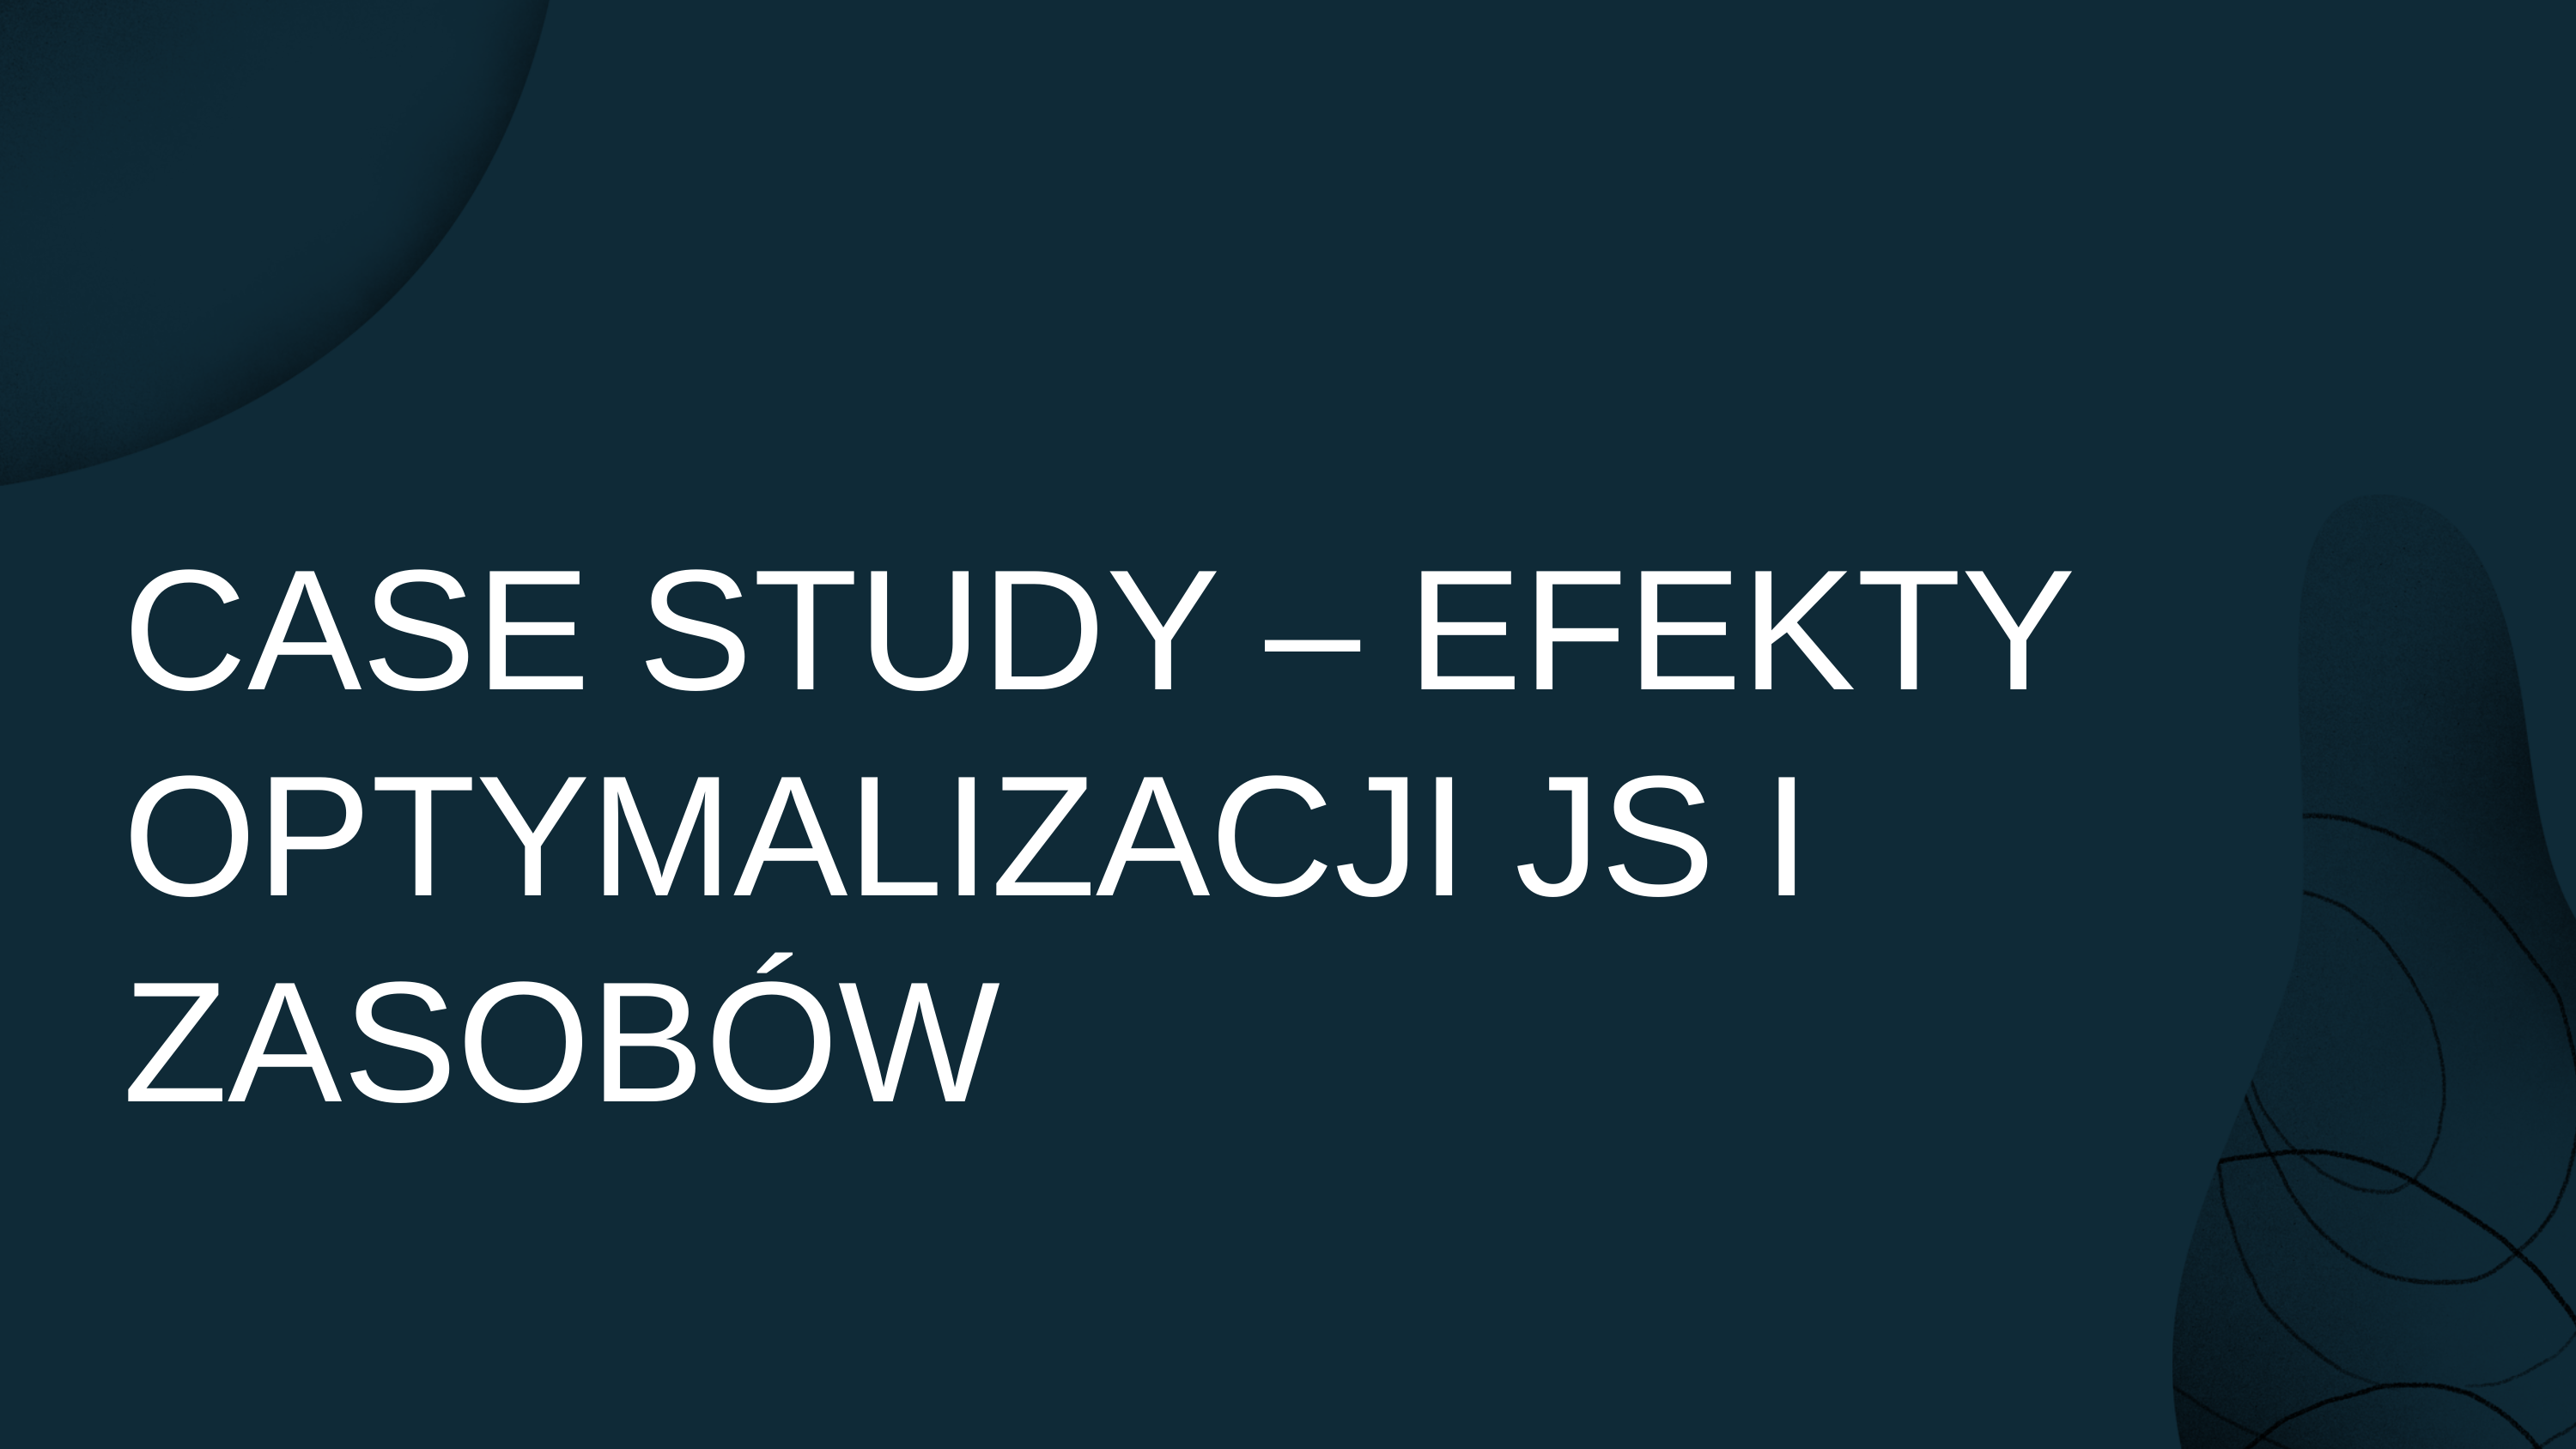

CASE STUDY – EFEKTY OPTYMALIZACJI JS I ZASOBÓW